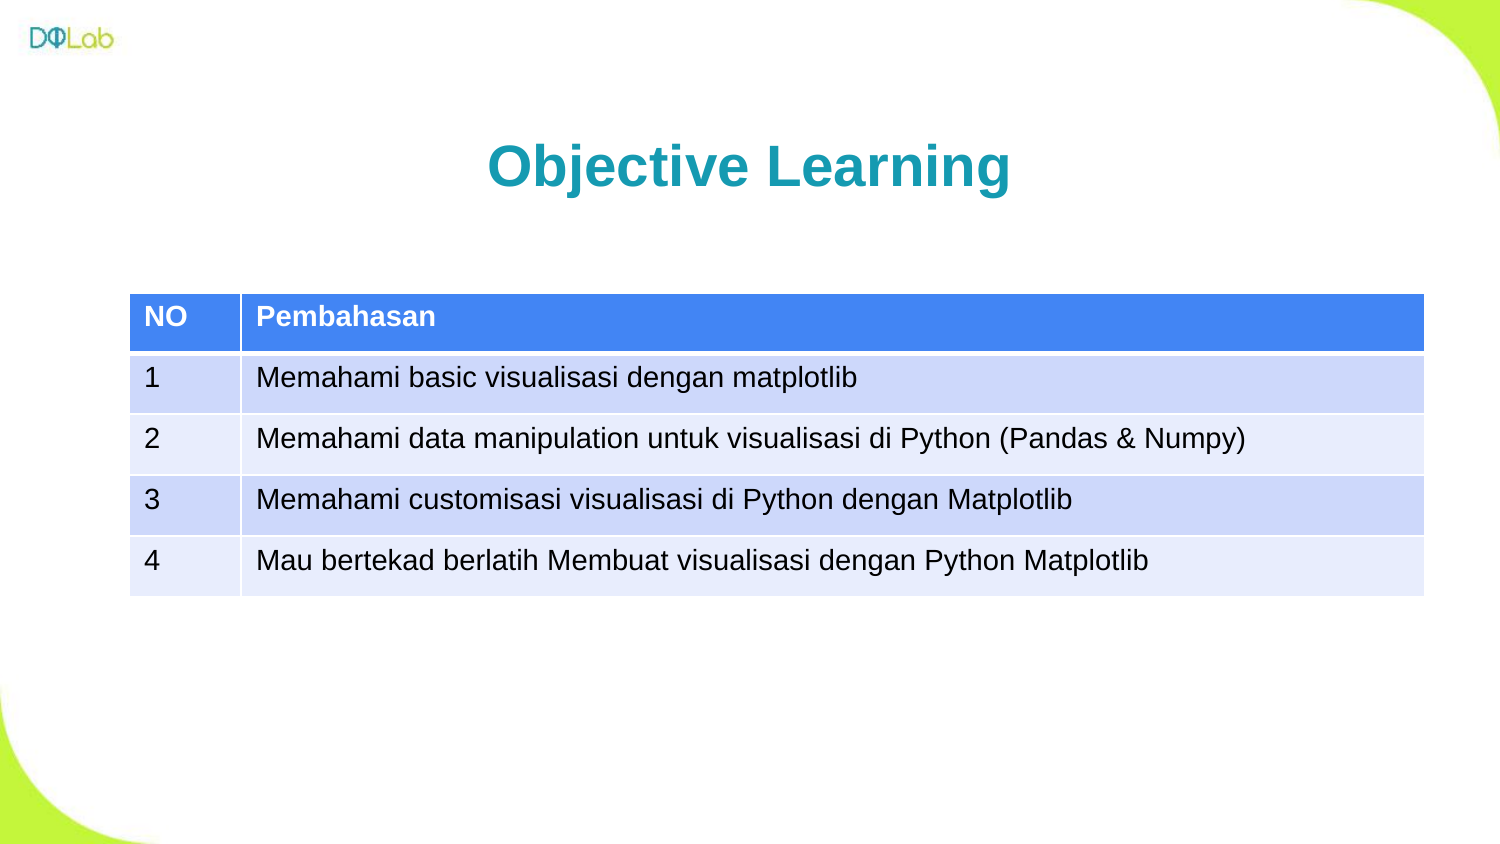

Objective Learning
| NO | Pembahasan |
| --- | --- |
| 1 | Memahami basic visualisasi dengan matplotlib |
| 2 | Memahami data manipulation untuk visualisasi di Python (Pandas & Numpy) |
| 3 | Memahami customisasi visualisasi di Python dengan Matplotlib |
| 4 | Mau bertekad berlatih Membuat visualisasi dengan Python Matplotlib |